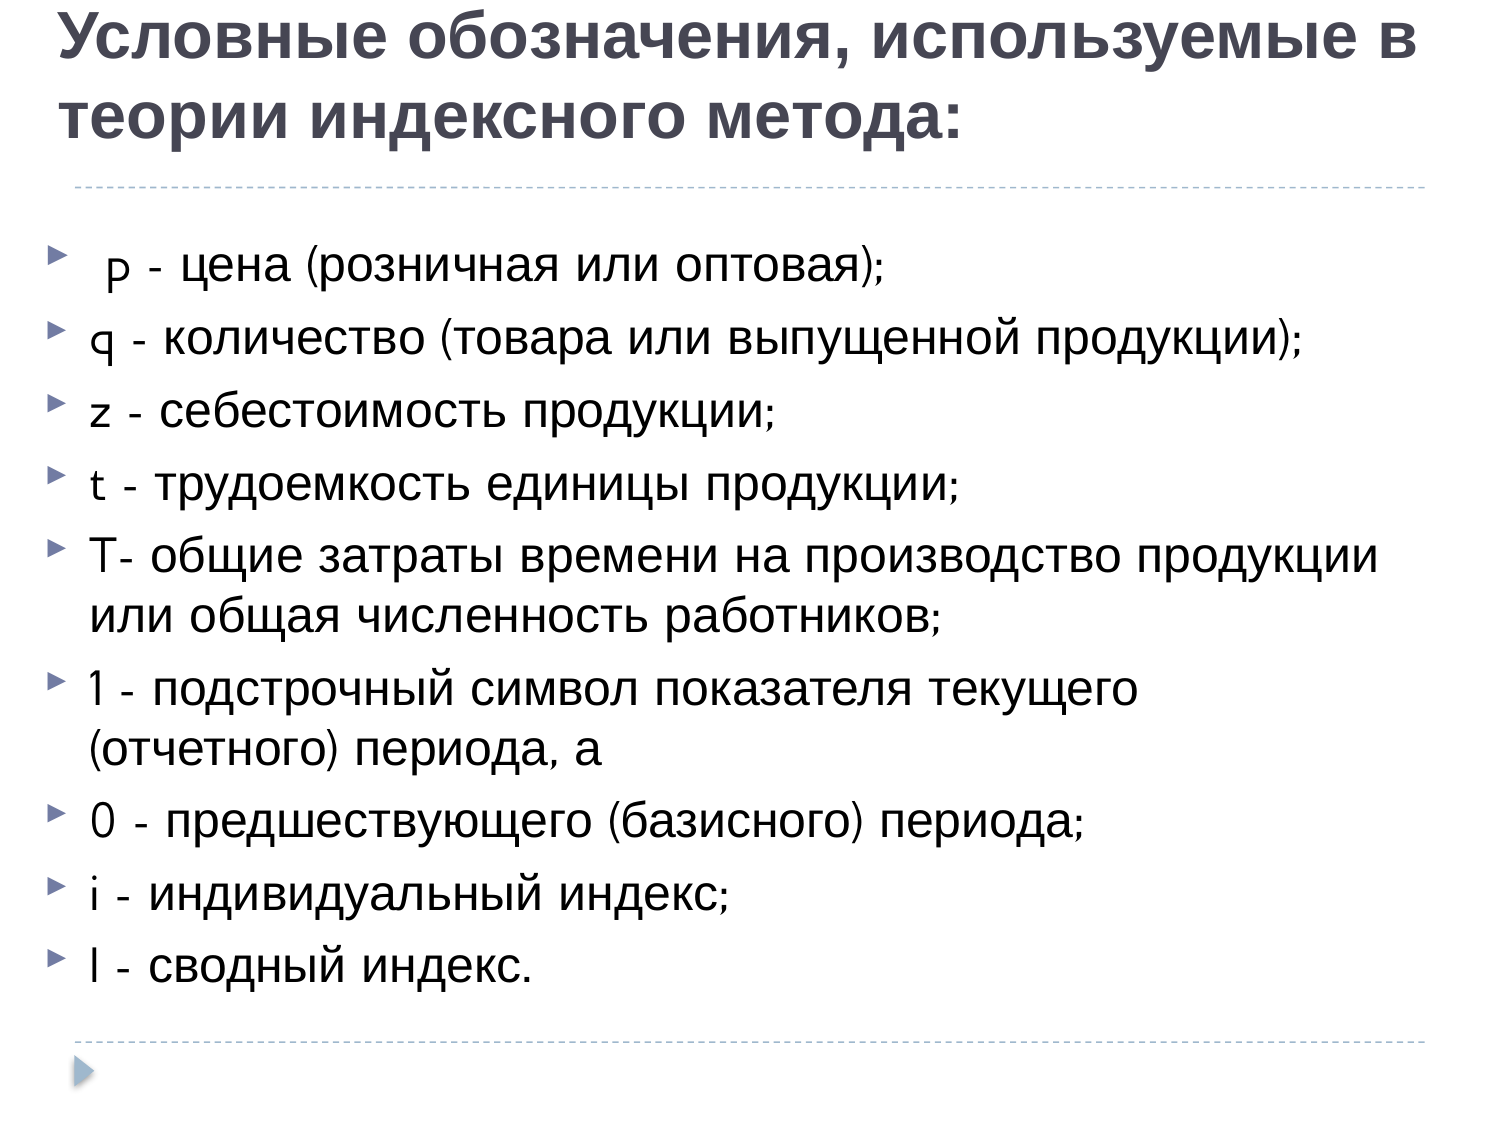

# Условные обозначения, используемые в теории индексного метода:
 p - цена (розничная или оптовая);
q - количество (товара или выпущенной продукции);
z - себестоимость продукции;
t - трудоемкость единицы продукции;
T- общие затраты времени на производство продукции или общая численность работников;
1 - подстрочный символ показателя текущего (отчетного) периода, а
0 - предшествующего (базисного) периода;
i - индивидуальный индекс;
I - сводный индекс.